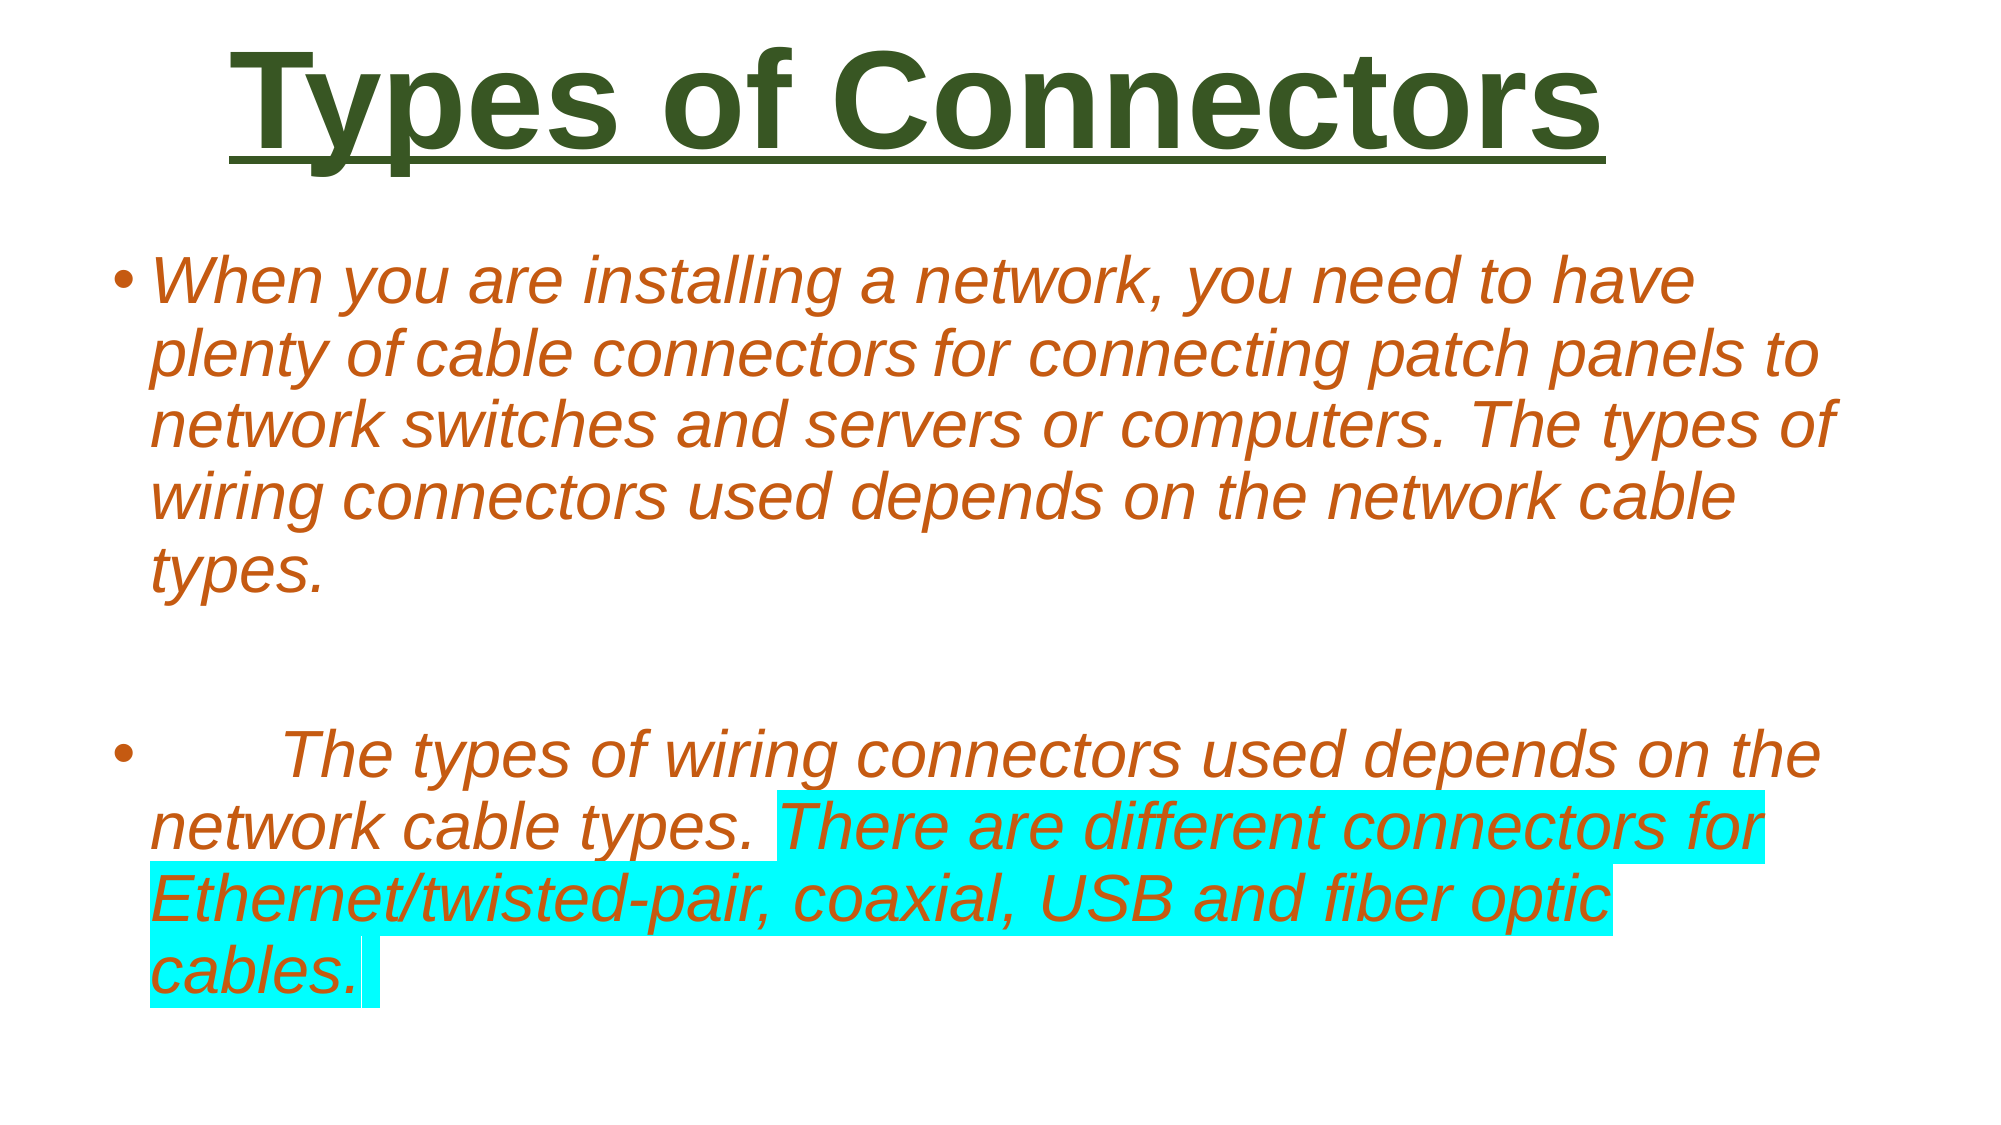

# Types of Connectors
When you are installing a network, you need to have plenty of cable connectors for connecting patch panels to network switches and servers or computers. The types of wiring connectors used depends on the network cable types.

       The types of wiring connectors used depends on the network cable types. There are different connectors for Ethernet/twisted-pair, coaxial, USB and fiber optic cables.